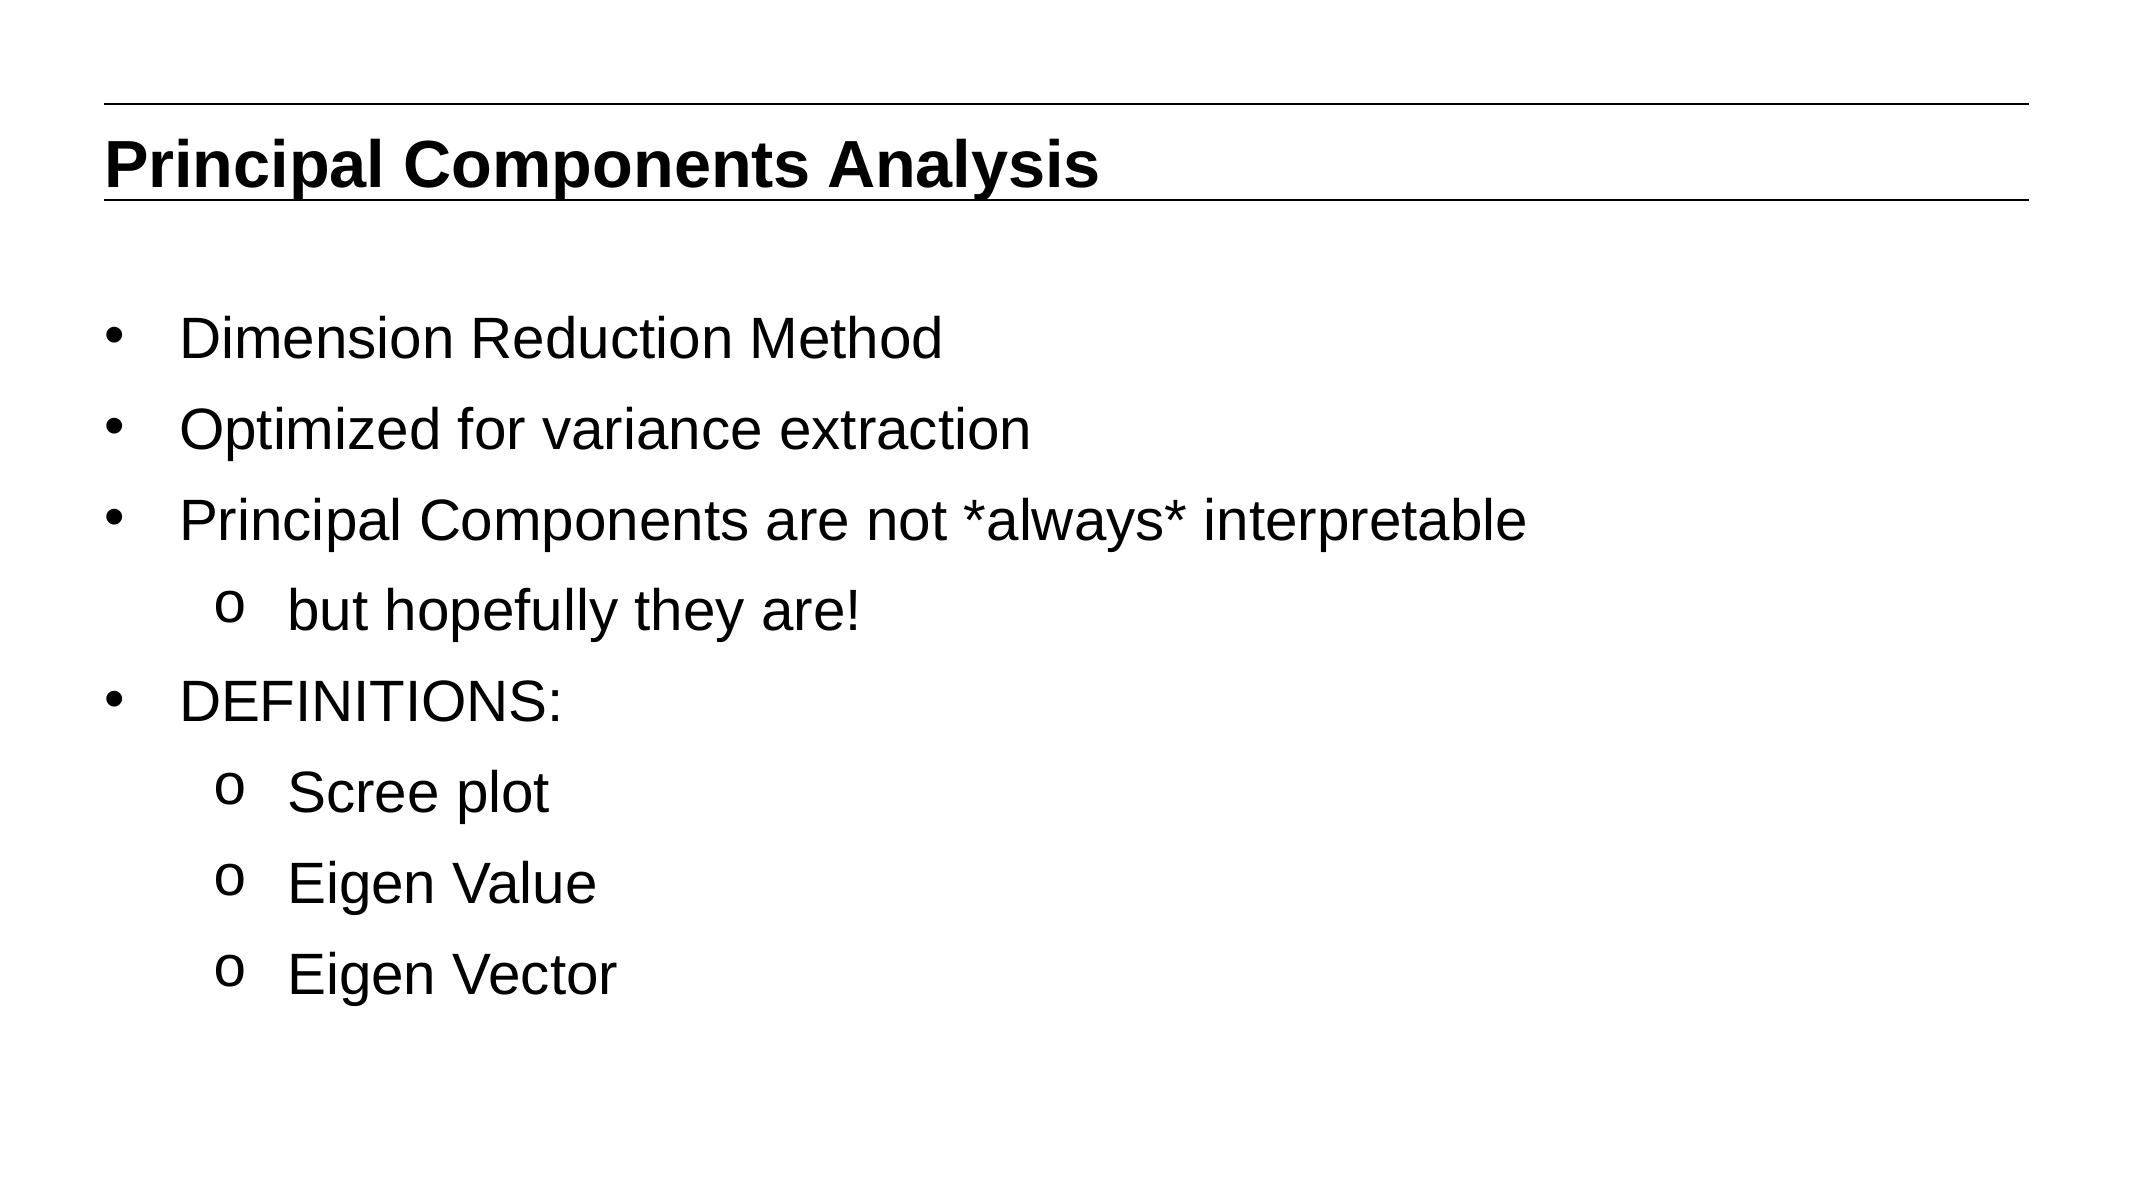

Principal Components Analysis
Dimension Reduction Method
Optimized for variance extraction
Principal Components are not *always* interpretable
but hopefully they are!
DEFINITIONS:
Scree plot
Eigen Value
Eigen Vector